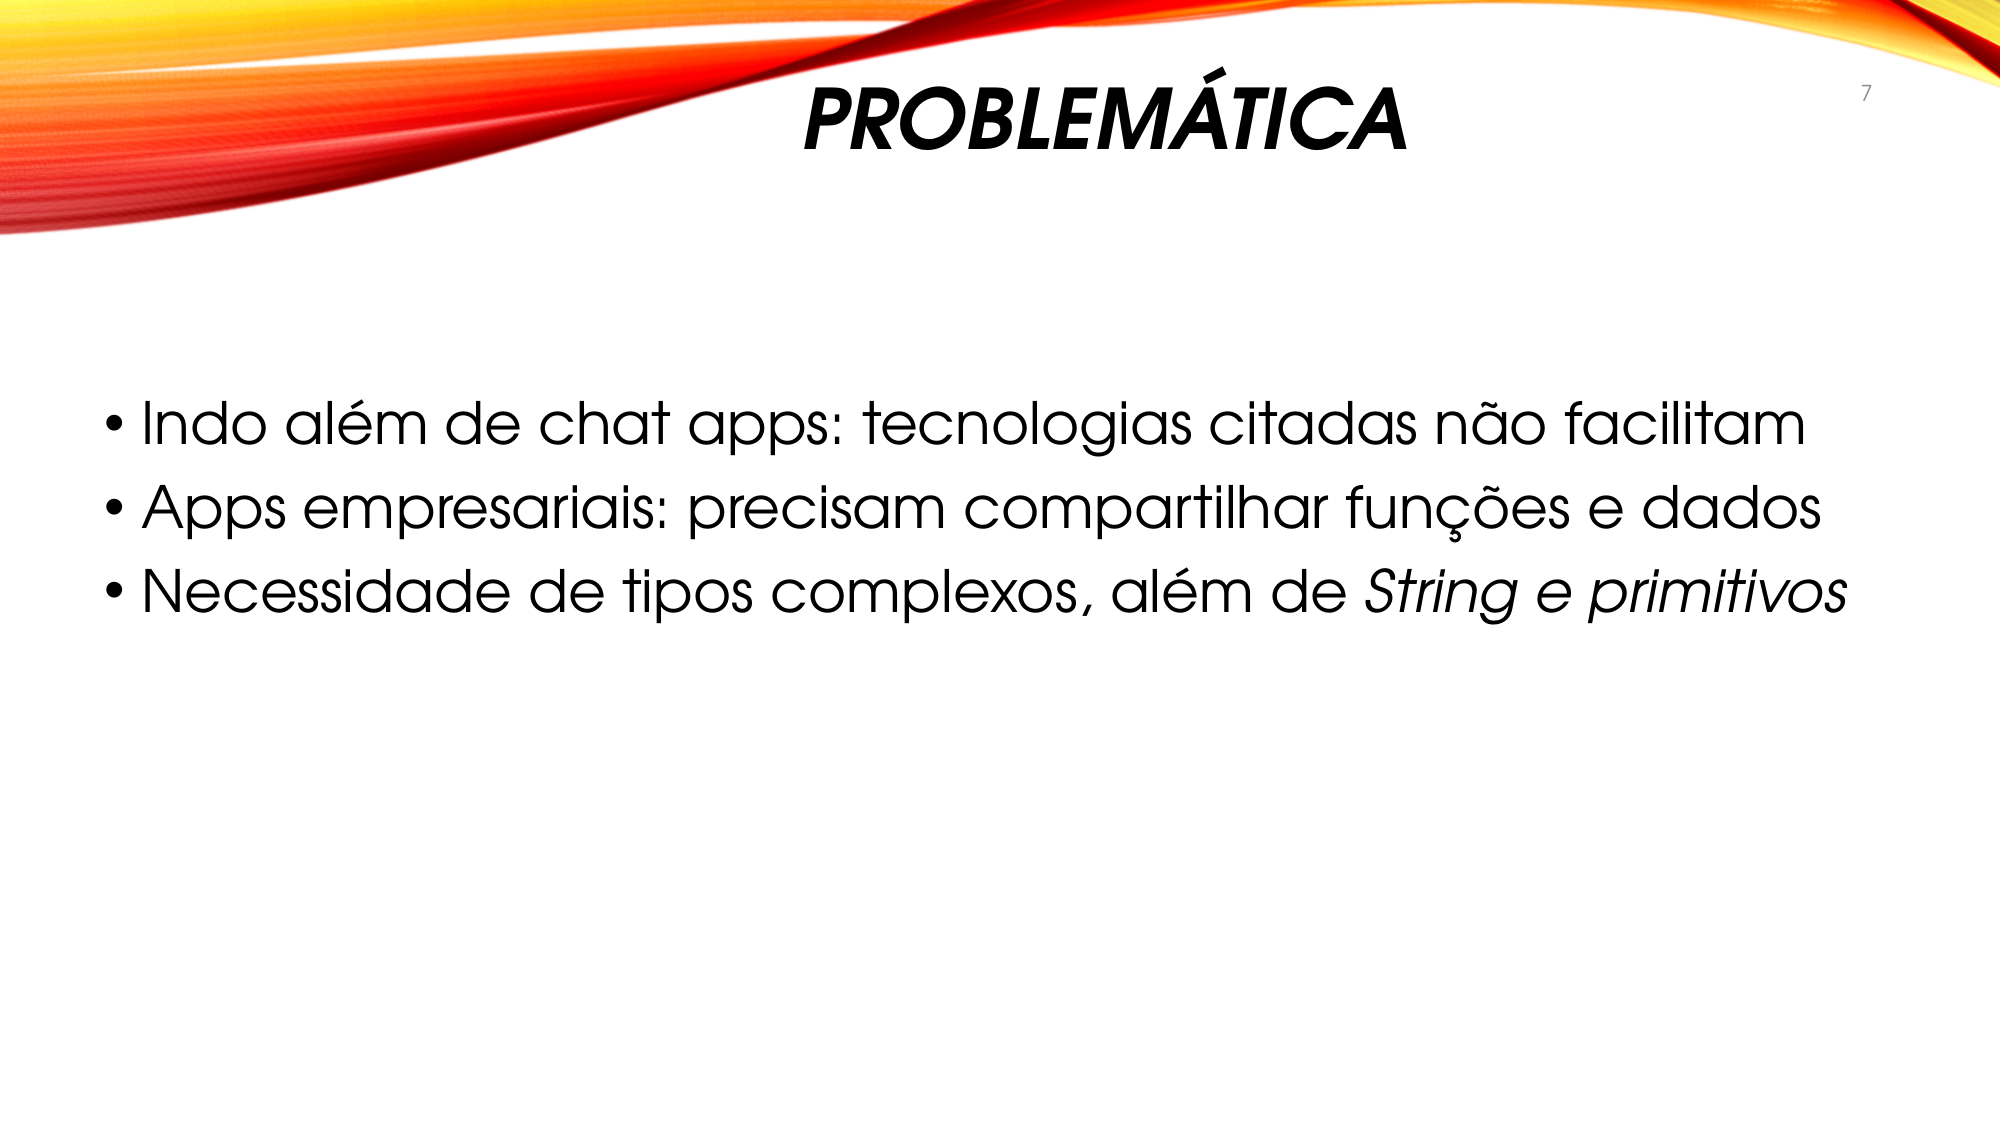

# PROBLEMÁTICA
7
Indo além de chat apps: tecnologias citadas não facilitam
Apps empresariais: precisam compartilhar funções e dados
Necessidade de tipos complexos, além de String e primitivos